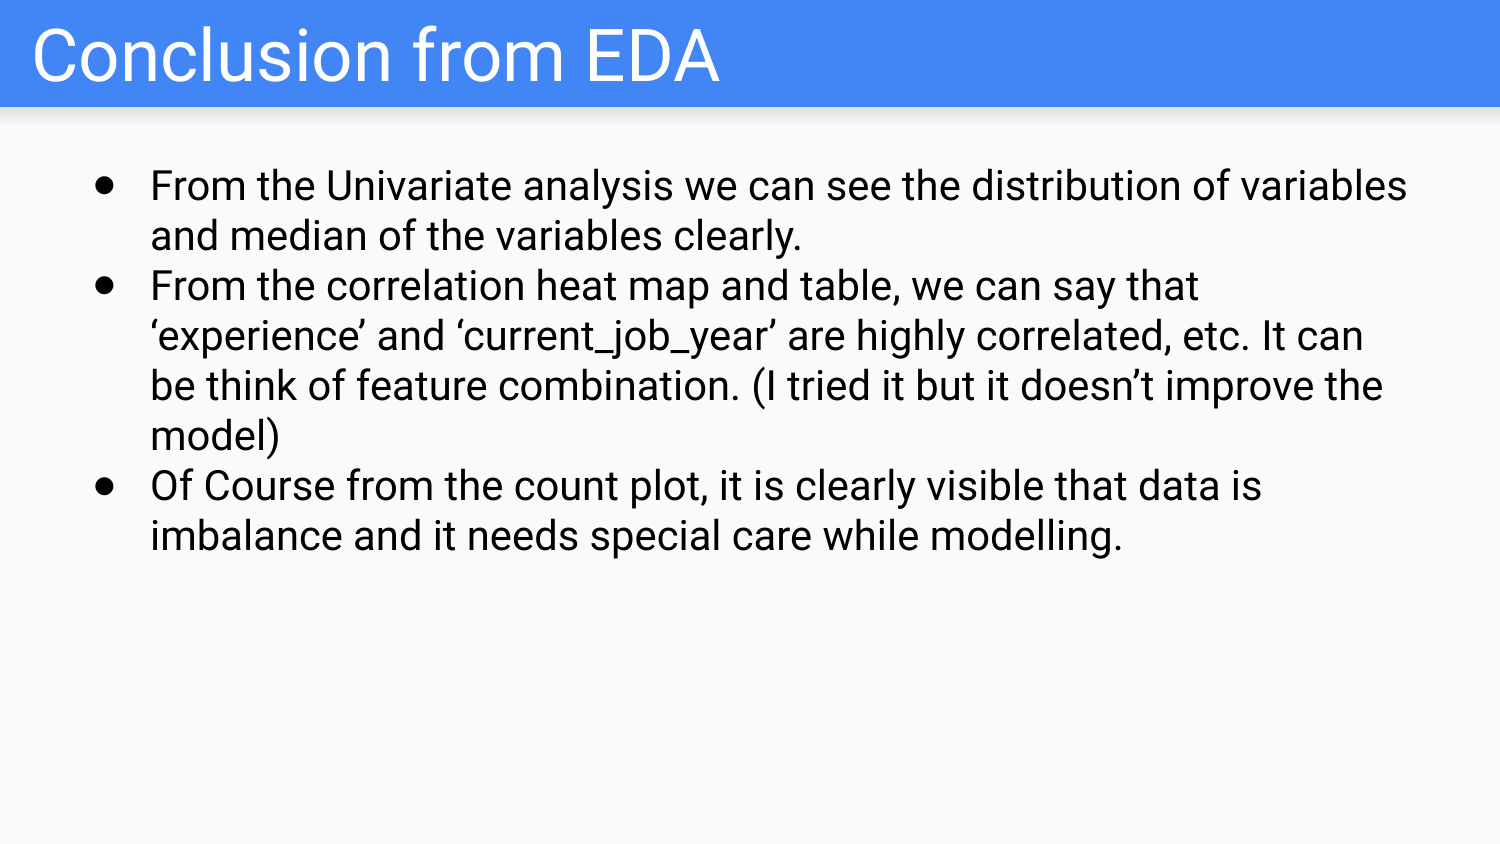

# Conclusion from EDA
From the Univariate analysis we can see the distribution of variables and median of the variables clearly.
From the correlation heat map and table, we can say that ‘experience’ and ‘current_job_year’ are highly correlated, etc. It can be think of feature combination. (I tried it but it doesn’t improve the model)
Of Course from the count plot, it is clearly visible that data is imbalance and it needs special care while modelling.